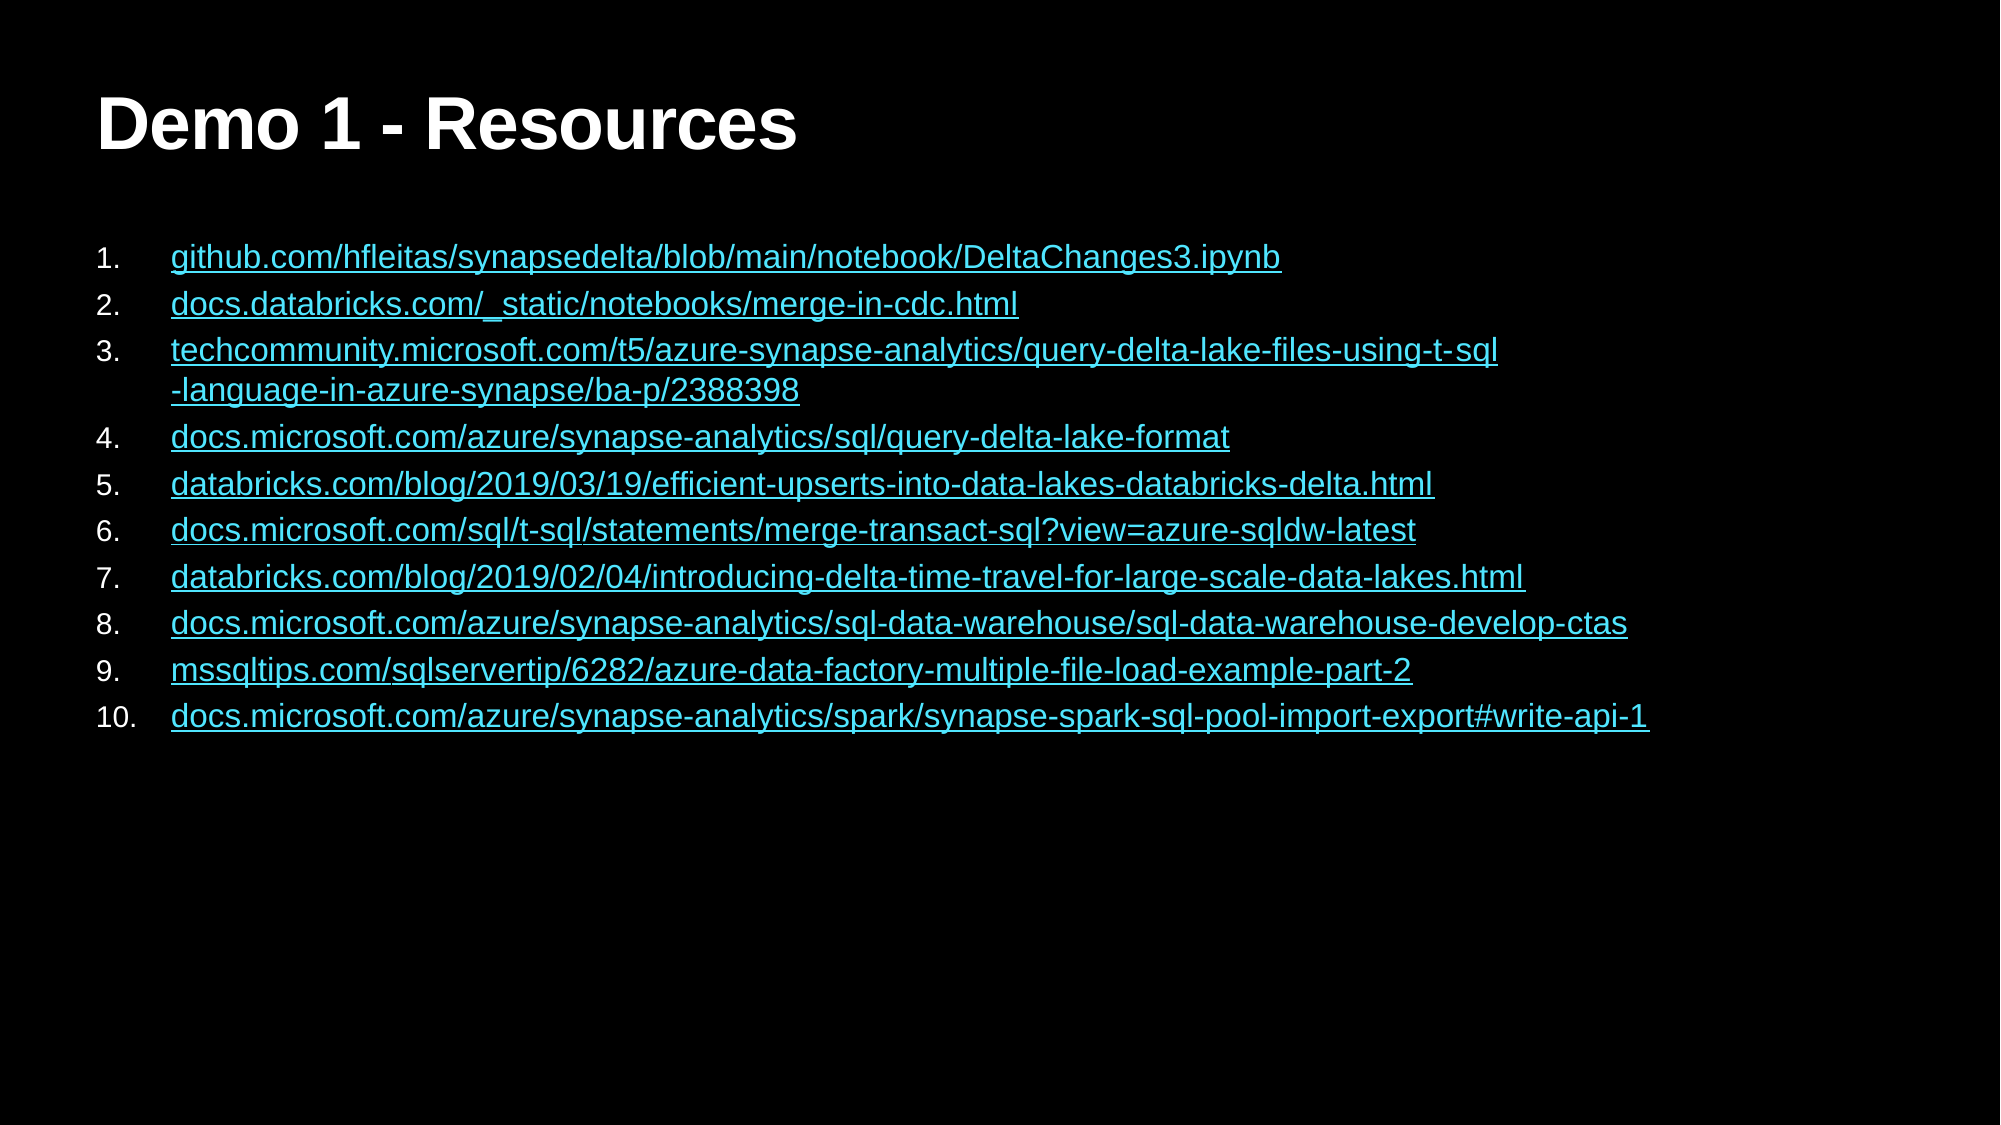

# Demo 1 - Resources
github.com/hfleitas/synapsedelta/blob/main/notebook/DeltaChanges3.ipynb
docs.databricks.com/_static/notebooks/merge-in-cdc.html
techcommunity.microsoft.com/t5/azure-synapse-analytics/query-delta-lake-files-using-t-sql-language-in-azure-synapse/ba-p/2388398
docs.microsoft.com/azure/synapse-analytics/sql/query-delta-lake-format
databricks.com/blog/2019/03/19/efficient-upserts-into-data-lakes-databricks-delta.html
docs.microsoft.com/sql/t-sql/statements/merge-transact-sql?view=azure-sqldw-latest
databricks.com/blog/2019/02/04/introducing-delta-time-travel-for-large-scale-data-lakes.html
docs.microsoft.com/azure/synapse-analytics/sql-data-warehouse/sql-data-warehouse-develop-ctas
mssqltips.com/sqlservertip/6282/azure-data-factory-multiple-file-load-example-part-2
docs.microsoft.com/azure/synapse-analytics/spark/synapse-spark-sql-pool-import-export#write-api-1